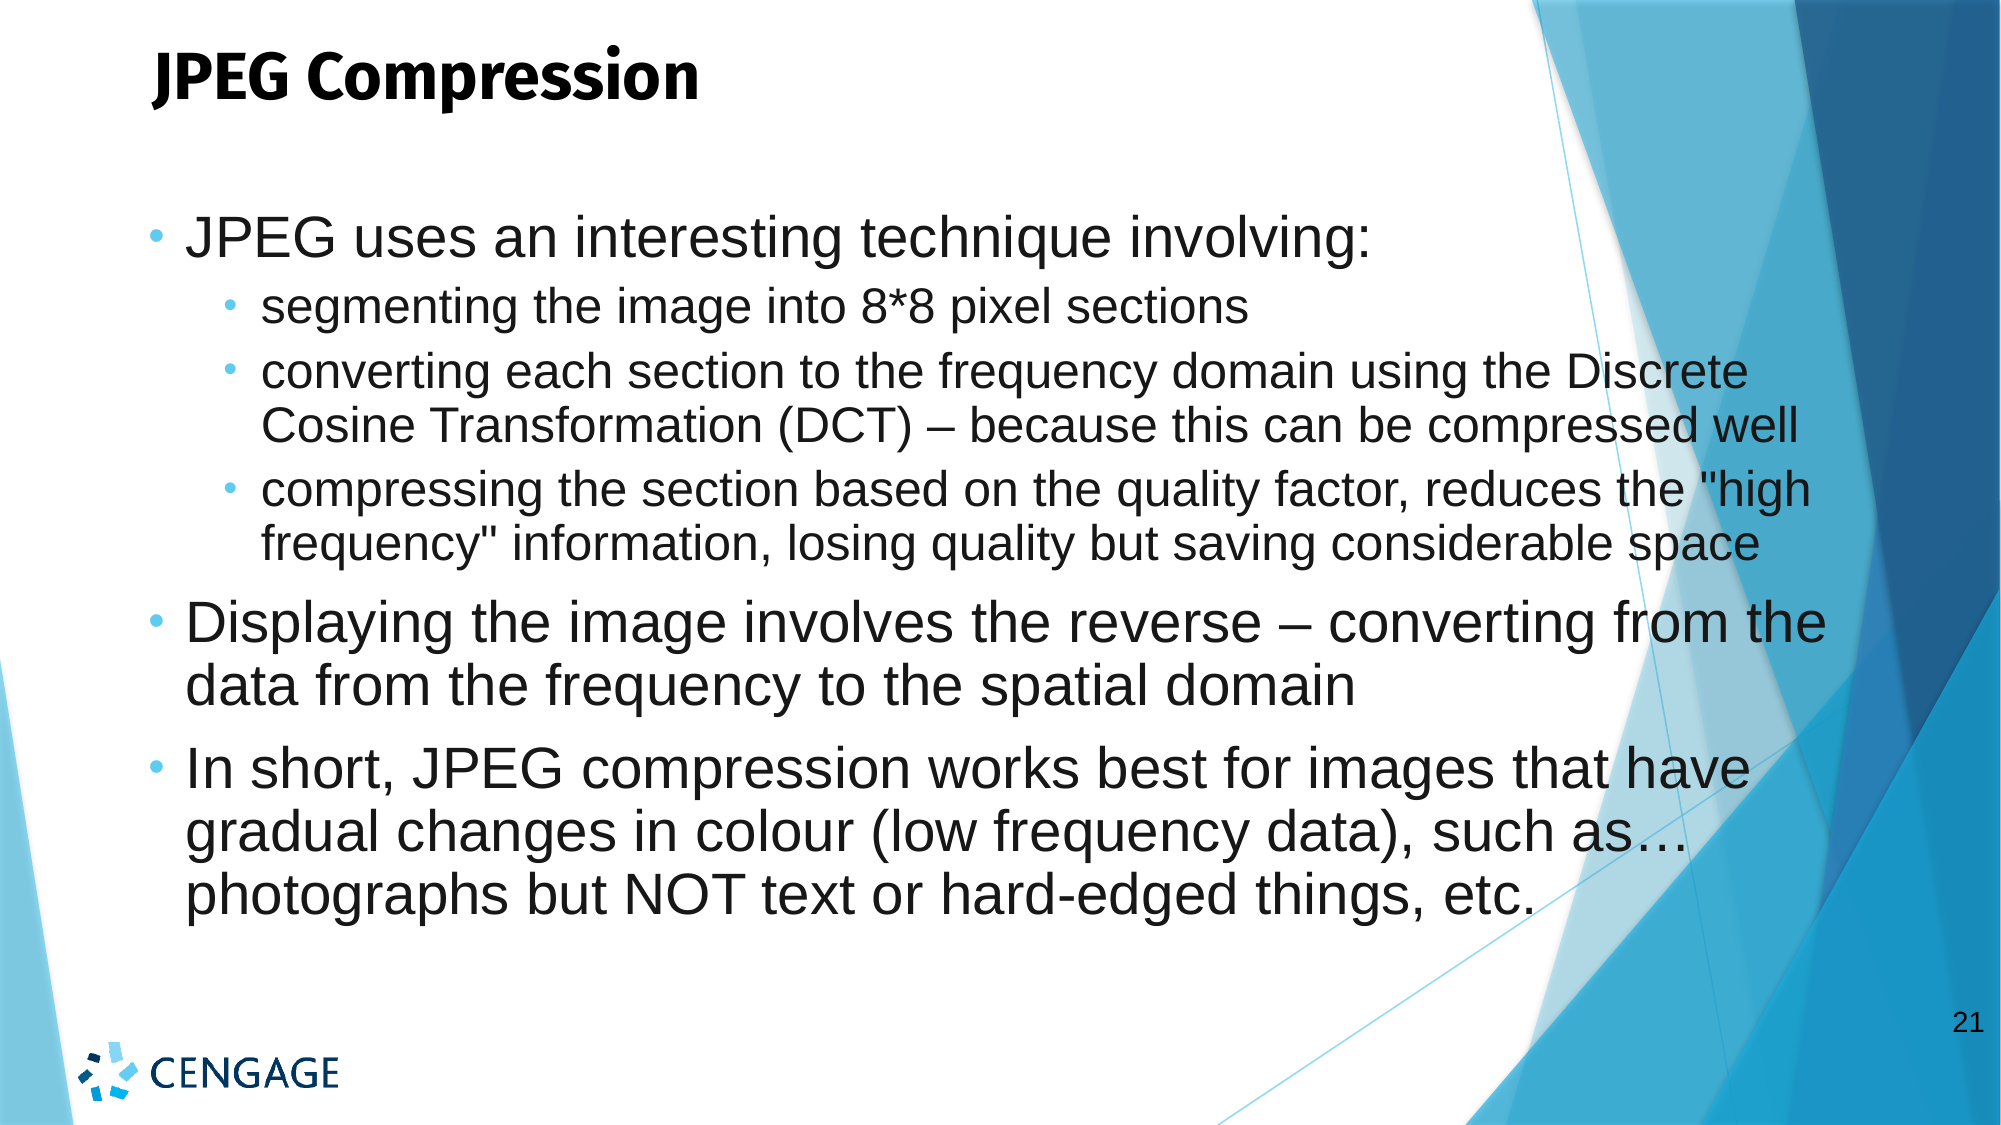

# JPEG Compression
JPEG uses an interesting technique involving:
segmenting the image into 8*8 pixel sections
converting each section to the frequency domain using the Discrete Cosine Transformation (DCT) – because this can be compressed well
compressing the section based on the quality factor, reduces the "high frequency" information, losing quality but saving considerable space
Displaying the image involves the reverse – converting from the data from the frequency to the spatial domain
In short, JPEG compression works best for images that have gradual changes in colour (low frequency data), such as… photographs but NOT text or hard-edged things, etc.
21